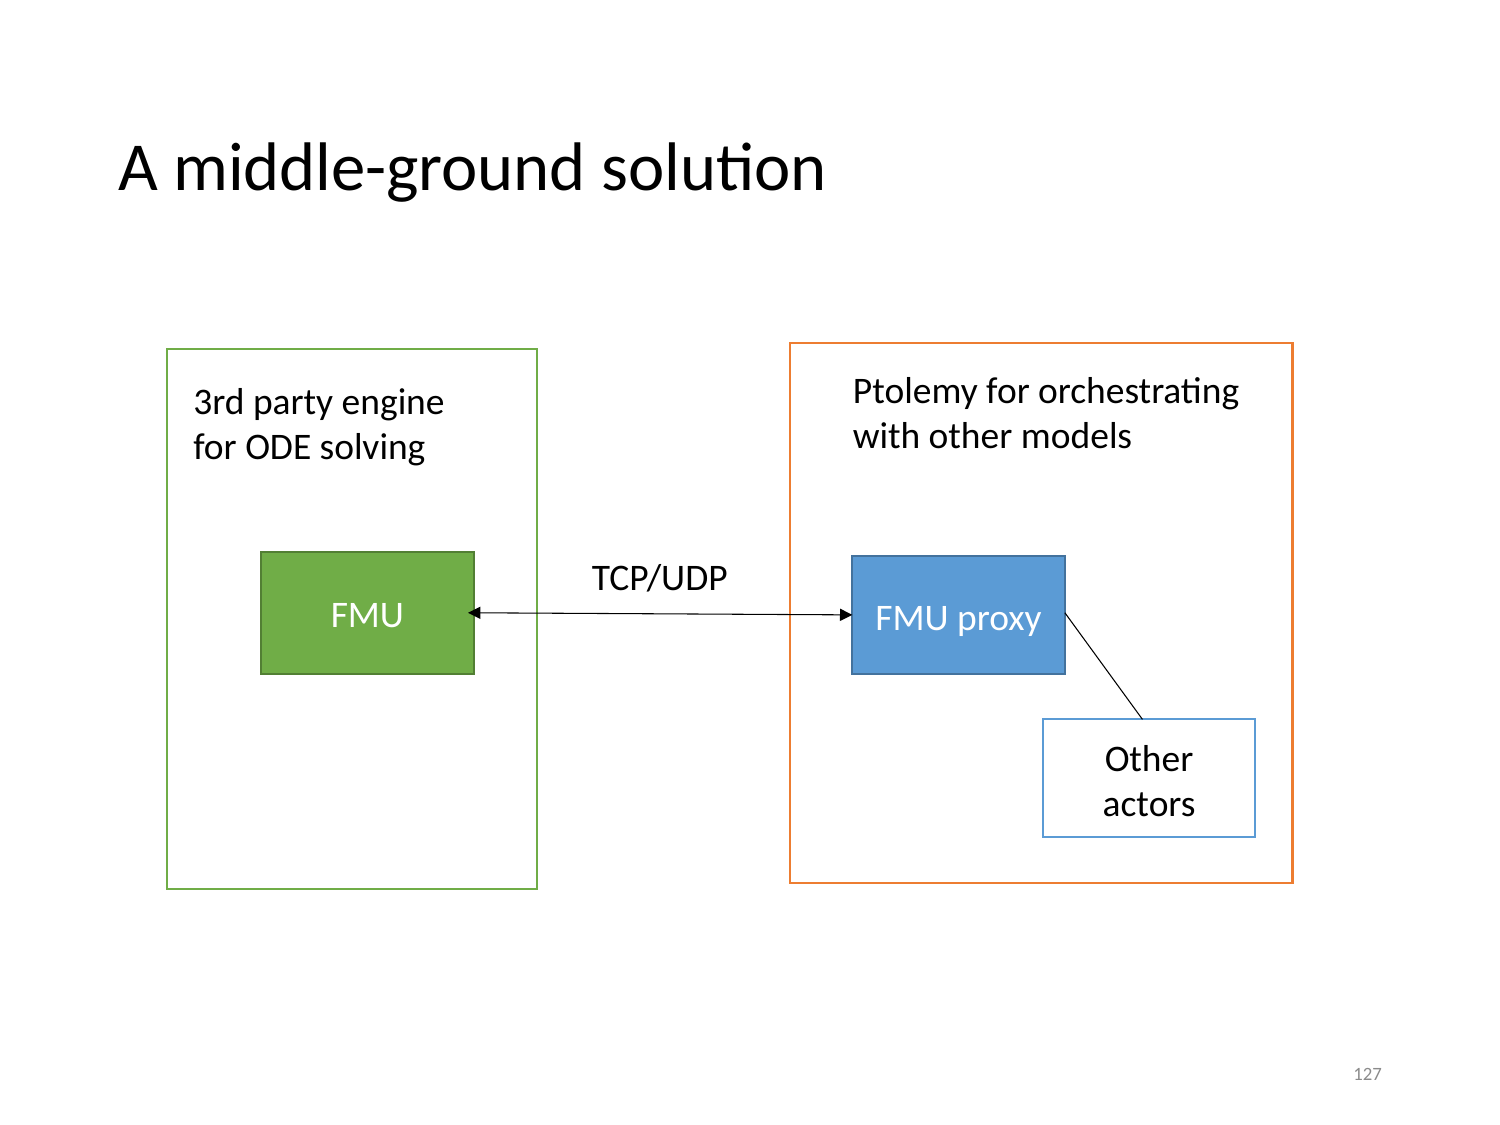

# A middle-ground solution

Ptolemy for orchestrating with other models
3rd party engine for ODE solving
TCP/UDP
FMU
FMU proxy
Other actors
127